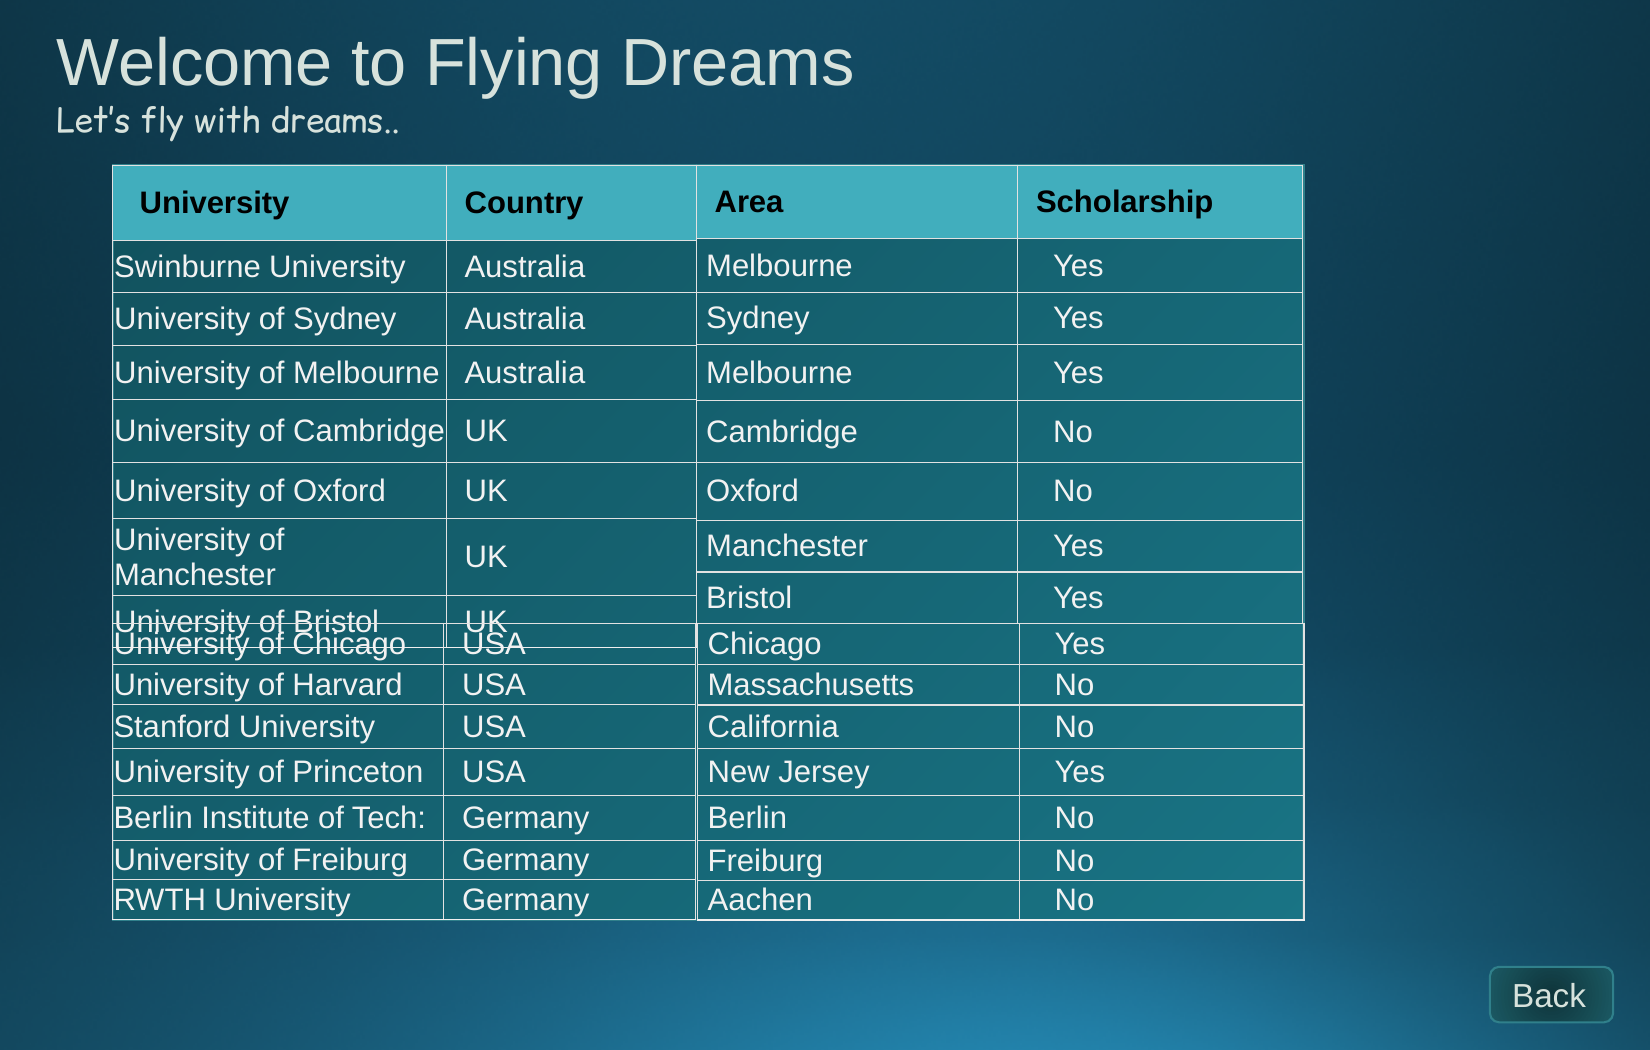

Welcome to Flying Dreams
Let’s fly with dreams..

| University | Country |
| --- | --- |
| Swinburne University | Australia |
| University of Sydney | Australia |
| University of Melbourne | Australia |
| University of Cambridge | UK |
| University of Oxford | UK |
| University of Manchester | UK |
| University of Bristol | UK |
| Area | Scholarship |
| --- | --- |
| Melbourne | Yes |
| Sydney | Yes |
| Melbourne | Yes |
| Cambridge | No |
| Oxford | No |
| Manchester | Yes |
| Bristol | Yes |
| University of Chicago | USA |
| --- | --- |
| University of Harvard | USA |
| Stanford University | USA |
| University of Princeton | USA |
| Berlin Institute of Tech: | Germany |
| University of Freiburg | Germany |
| RWTH University | Germany |
| Chicago | Yes |
| --- | --- |
| Massachusetts | No |
| California | No |
| New Jersey | Yes |
| Berlin | No |
| Freiburg | No |
| Aachen | No |

 Back